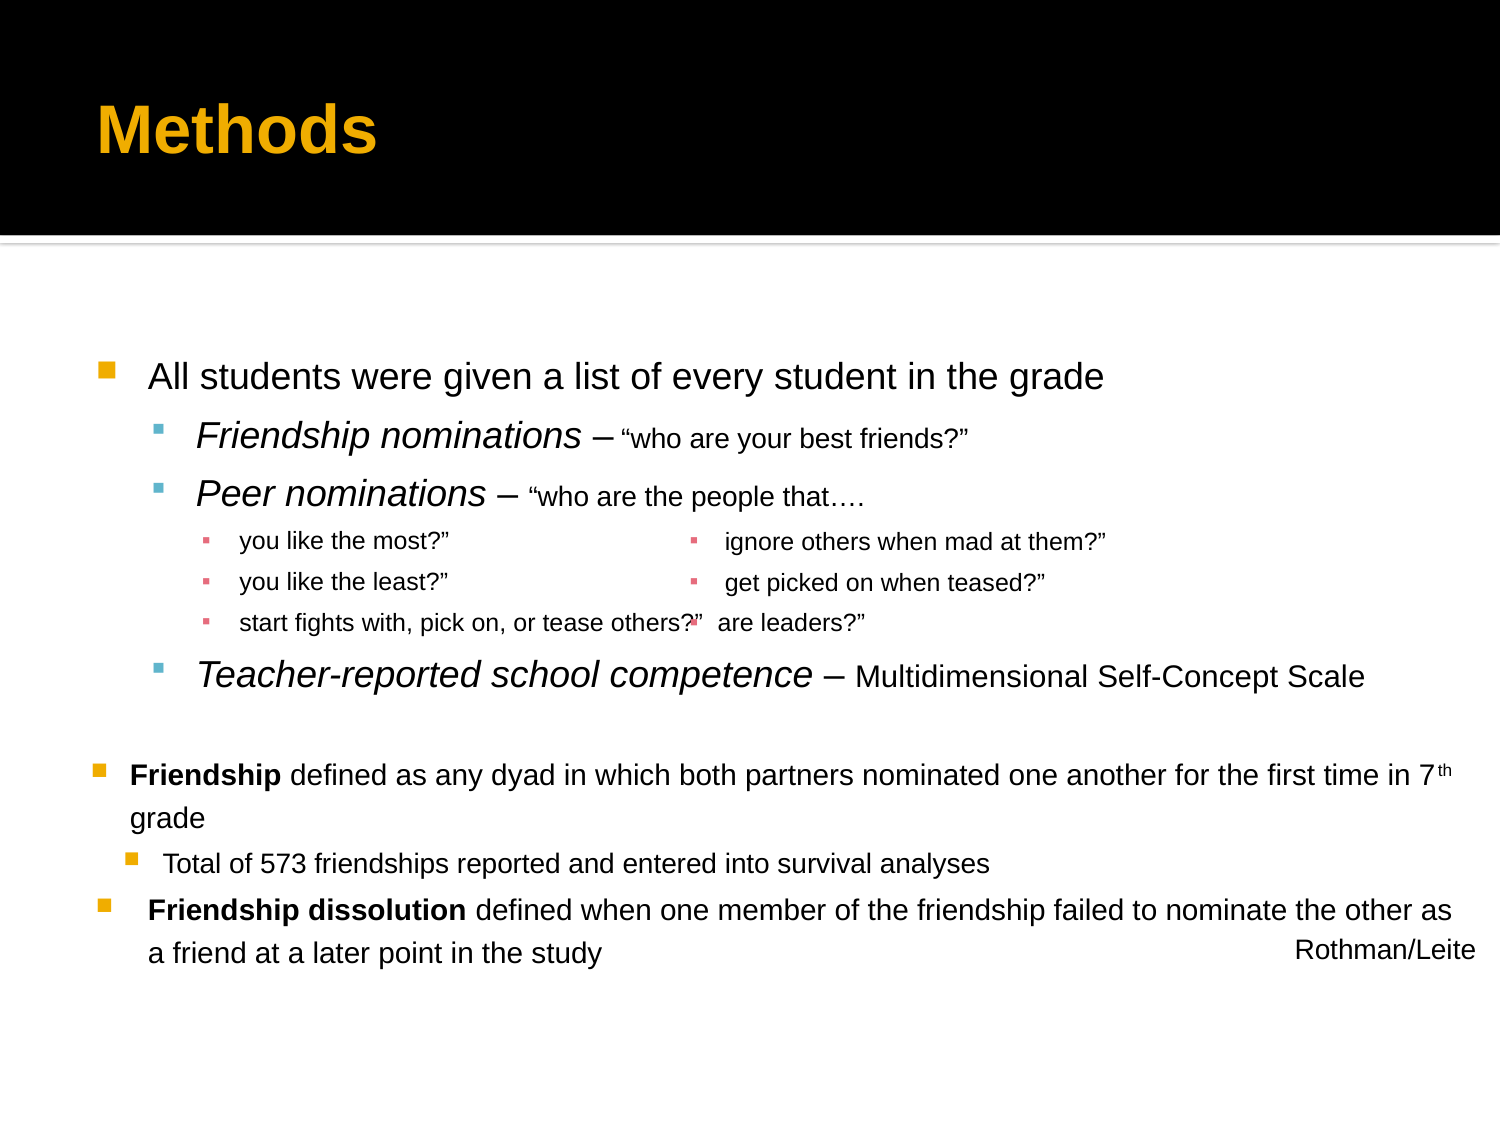

# Methods
All students were given a list of every student in the grade
Friendship nominations – “who are your best friends?”
Peer nominations – “who are the people that….
you like the most?”
you like the least?”
start fights with, pick on, or tease others?”
Teacher-reported school competence – Multidimensional Self-Concept Scale

Friendship defined as any dyad in which both partners nominated one another for the first time in 7th grade
Total of 573 friendships reported and entered into survival analyses
Friendship dissolution defined when one member of the friendship failed to nominate the other as a friend at a later point in the study
 ignore others when mad at them?”
 get picked on when teased?”
are leaders?”
Rothman/Leite